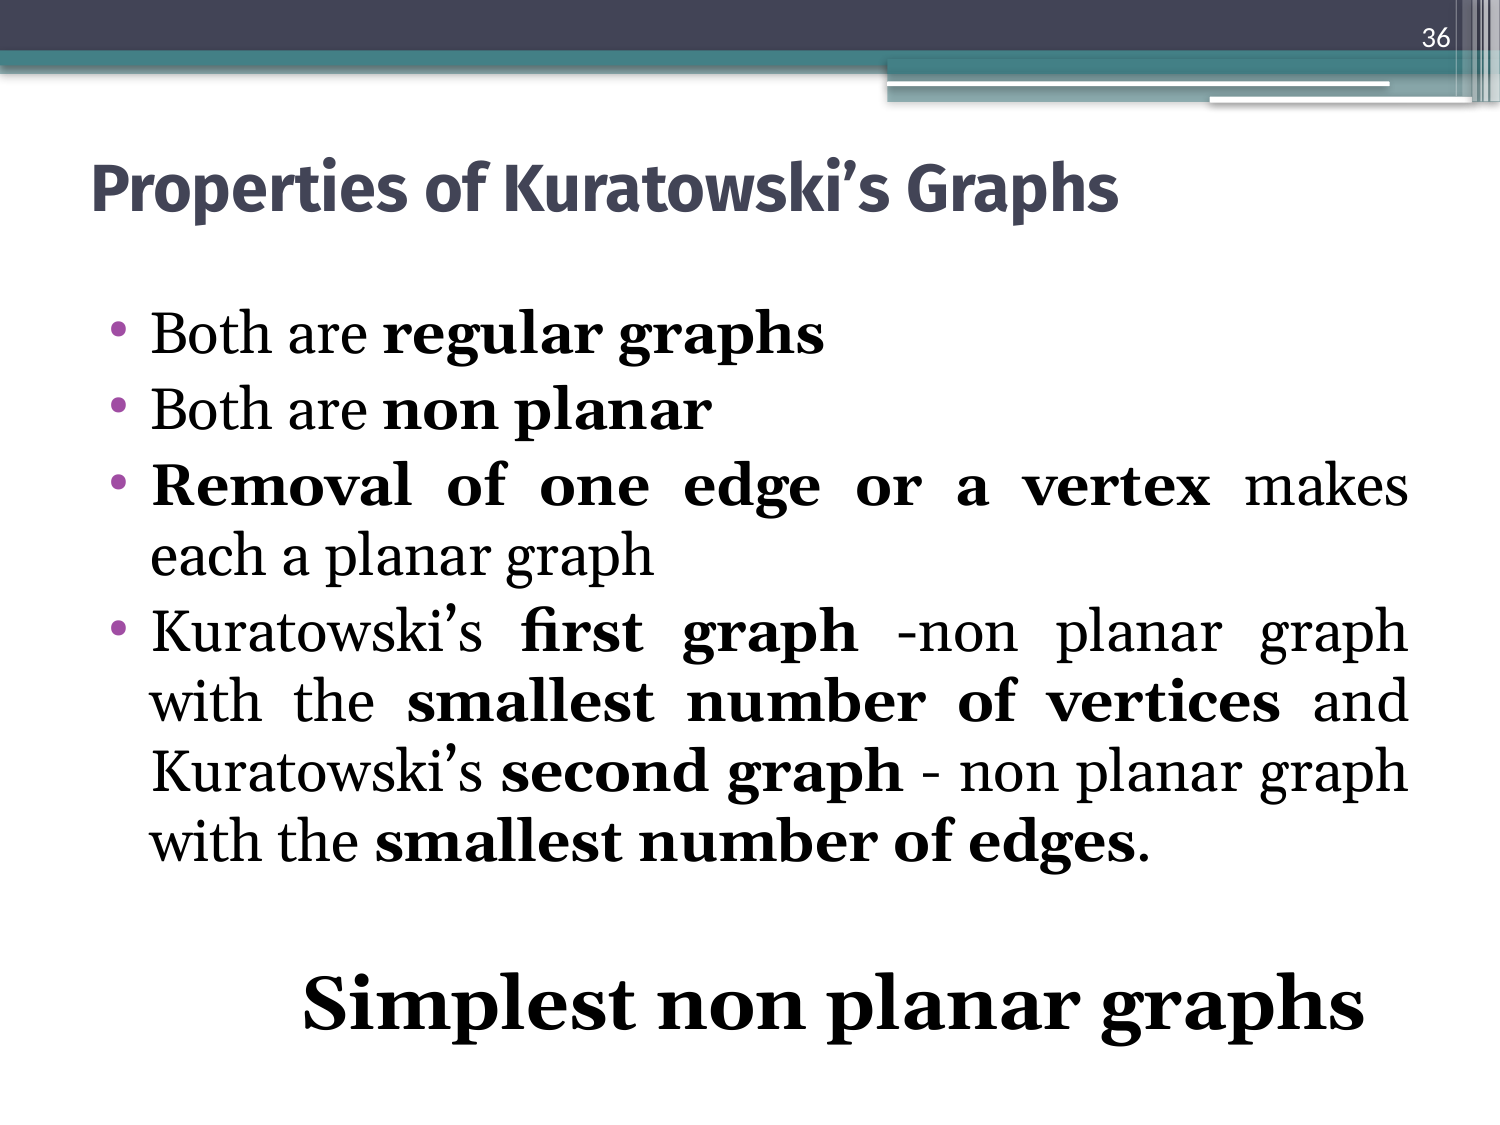

36
# Properties of Kuratowski’s Graphs
Both are regular graphs
Both are non planar
Removal of one edge or a vertex makes each a planar graph
Kuratowski’s first graph -non planar graph with the smallest number of vertices and Kuratowski’s second graph - non planar graph with the smallest number of edges.

		Simplest non planar graphs